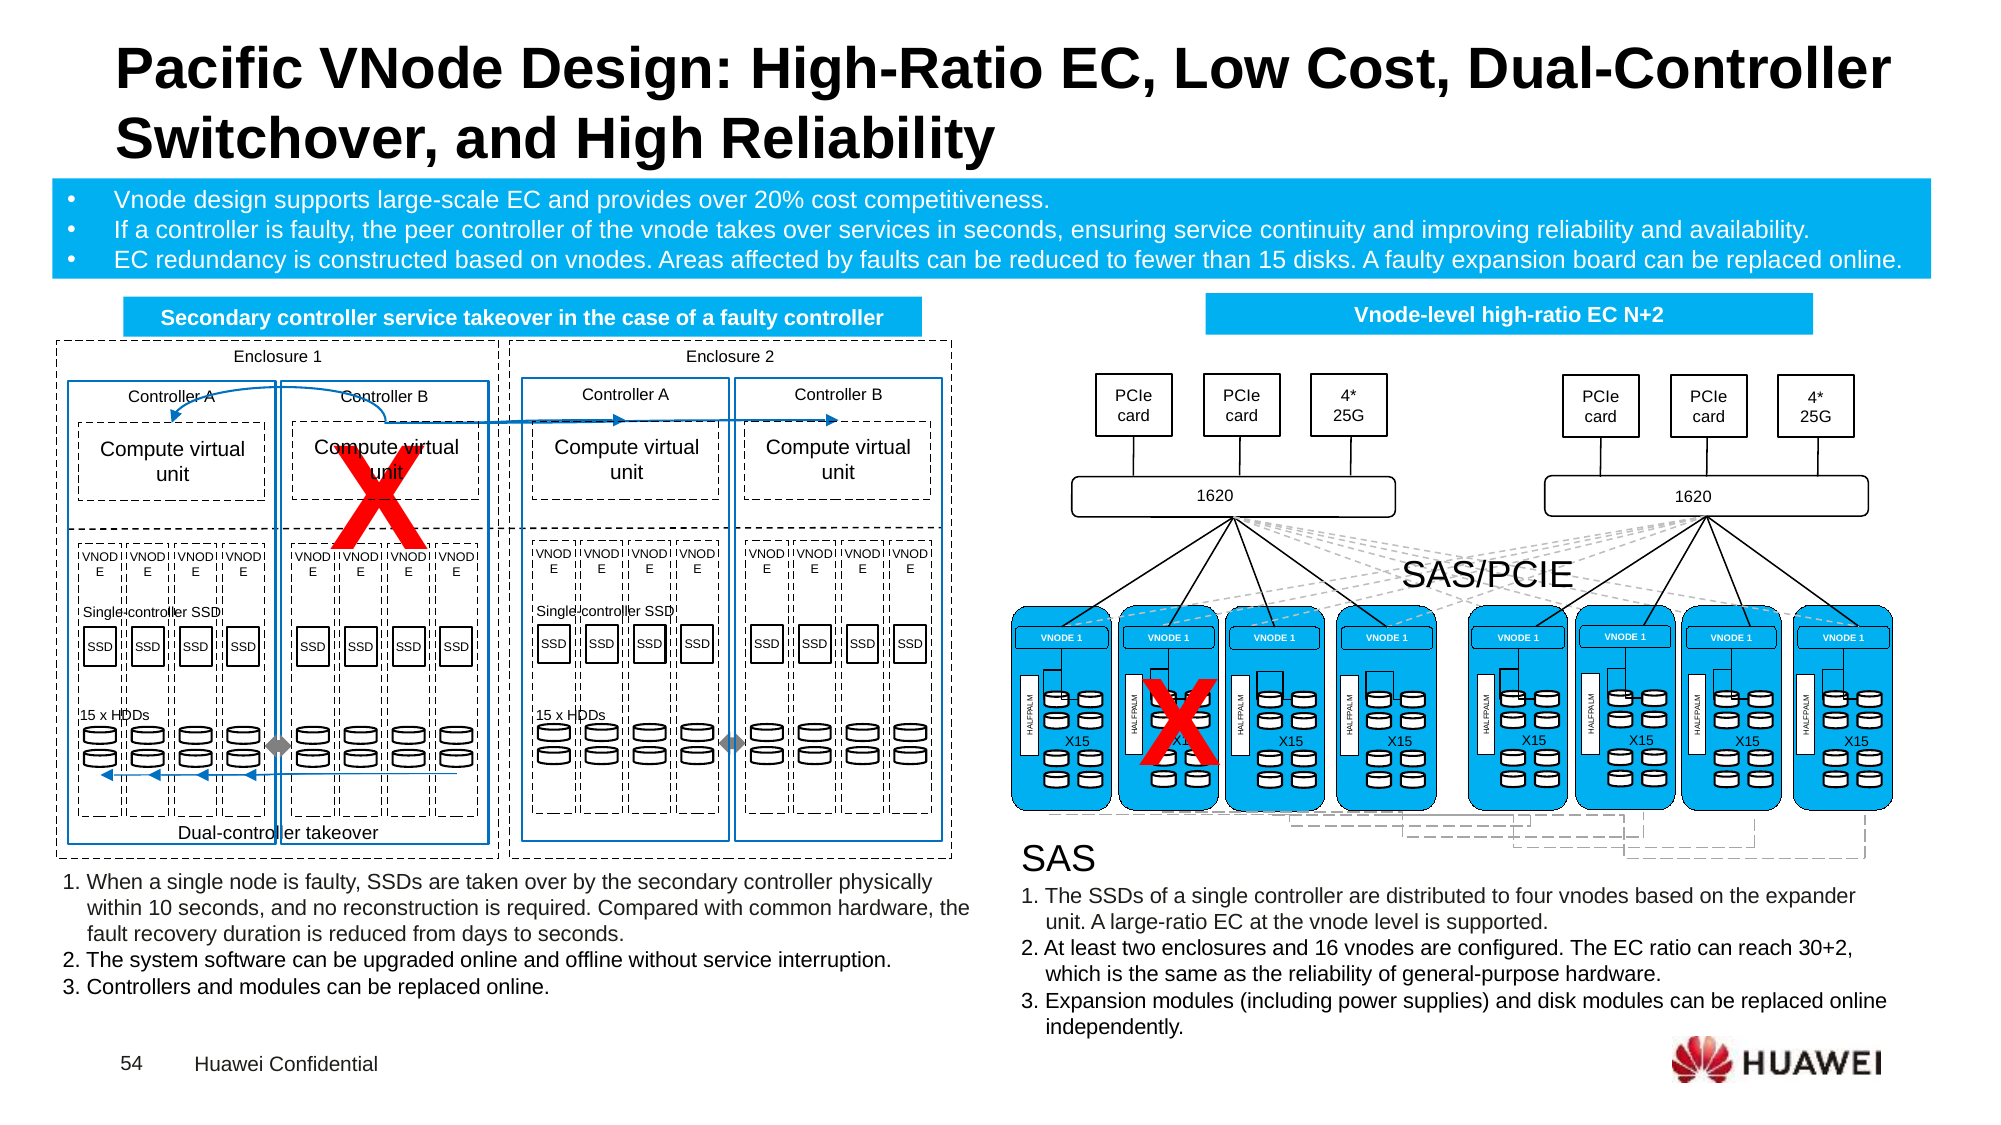

Pacific VNode Design: High-Ratio EC, Low Cost, Dual-Controller Switchover, and High Reliability
Vnode design supports large-scale EC and provides over 20% cost competitiveness.
If a controller is faulty, the peer controller of the vnode takes over services in seconds, ensuring service continuity and improving reliability and availability.
EC redundancy is constructed based on vnodes. Areas affected by faults can be reduced to fewer than 15 disks. A faulty expansion board can be replaced online.
Vnode-level high-ratio EC N+2
Secondary controller service takeover in the case of a faulty controller
Enclosure 1
Enclosure 2
PCIe card
PCIe card
4*
25G
PCIe card
PCIe card
4*
25G
Controller A
Controller B
Controller A
Controller B
X

Compute virtual unit

Compute virtual unit

Compute virtual unit

Compute virtual unit

1620
1620
VNODE
VNODE
VNODE
VNODE
VNODE
VNODE
VNODE
VNODE
SAS/PCIE
VNODE
VNODE
VNODE
VNODE
VNODE
VNODE
VNODE
VNODE
Single-controller SSD
Single-controller SSD

SSD
SSD
SSD
SSD
SSD
SSD
SSD
SSD
VNODE 1
VNODE 1
VNODE 1
VNODE 1
VNODE 1
VNODE 1
VNODE 1
VNODE 1
SSD
SSD
SSD
SSD
SSD
SSD
SSD
SSD
X
HALFPALM
HALFPALM
HALFPALM
HALFPALM
HALFPALM
HALFPALM
HALFPALM
HALFPALM

15 x HDDs
15 x HDDs

X15

X15
X15
X15
X15
X15
X15
X15

Dual-controller takeover
SAS
1. When a single node is faulty, SSDs are taken over by the secondary controller physically within 10 seconds, and no reconstruction is required. Compared with common hardware, the fault recovery duration is reduced from days to seconds.
2. The system software can be upgraded online and offline without service interruption.
3. Controllers and modules can be replaced online.
1. The SSDs of a single controller are distributed to four vnodes based on the expander unit. A large-ratio EC at the vnode level is supported.
2. At least two enclosures and 16 vnodes are configured. The EC ratio can reach 30+2, which is the same as the reliability of general-purpose hardware.
3. Expansion modules (including power supplies) and disk modules can be replaced online independently.